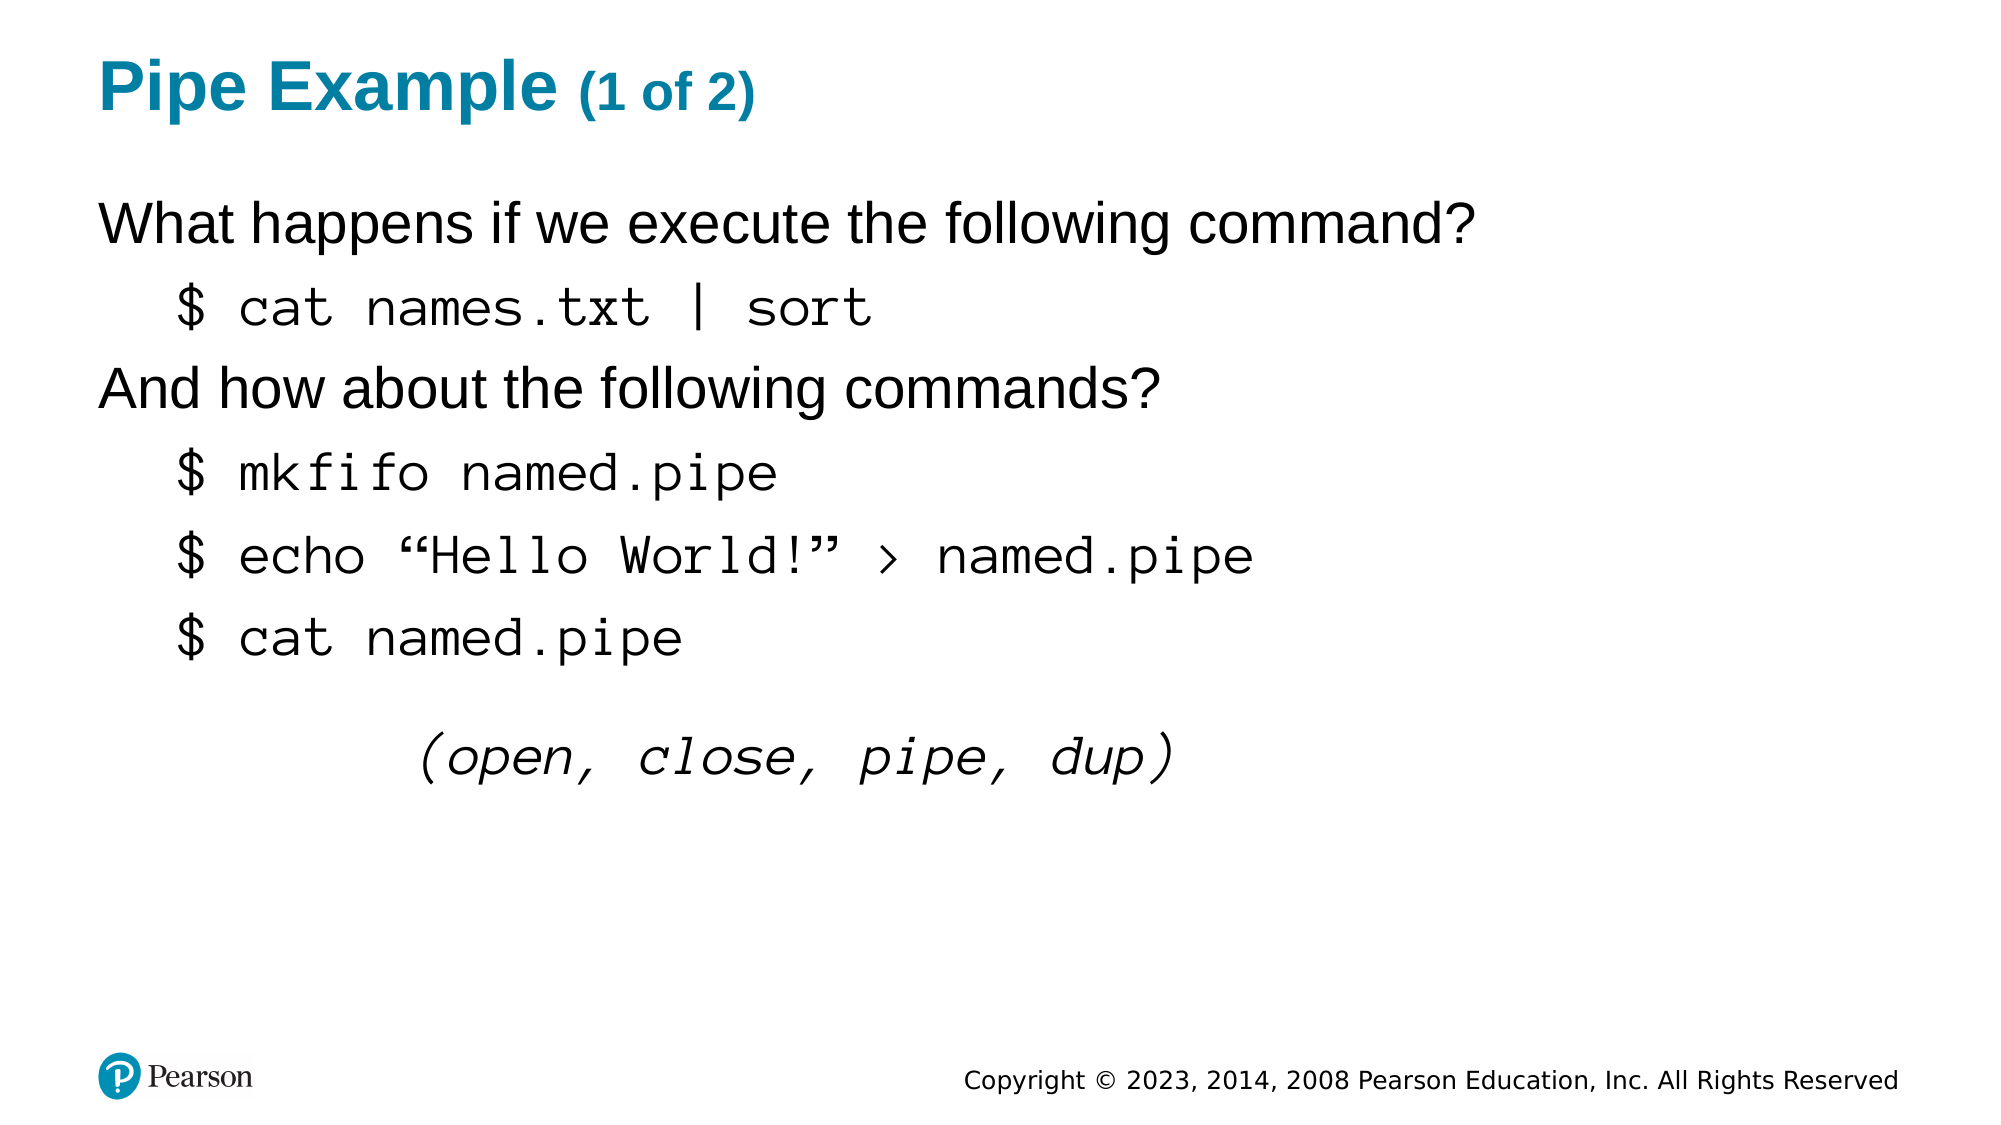

# Pipe Example (1 of 2)
What happens if we execute the following command?
$ cat names.txt | sort
And how about the following commands?
$ mkfifo named.pipe
$ echo “Hello World!” > named.pipe
$ cat named.pipe
(open, close, pipe, dup)